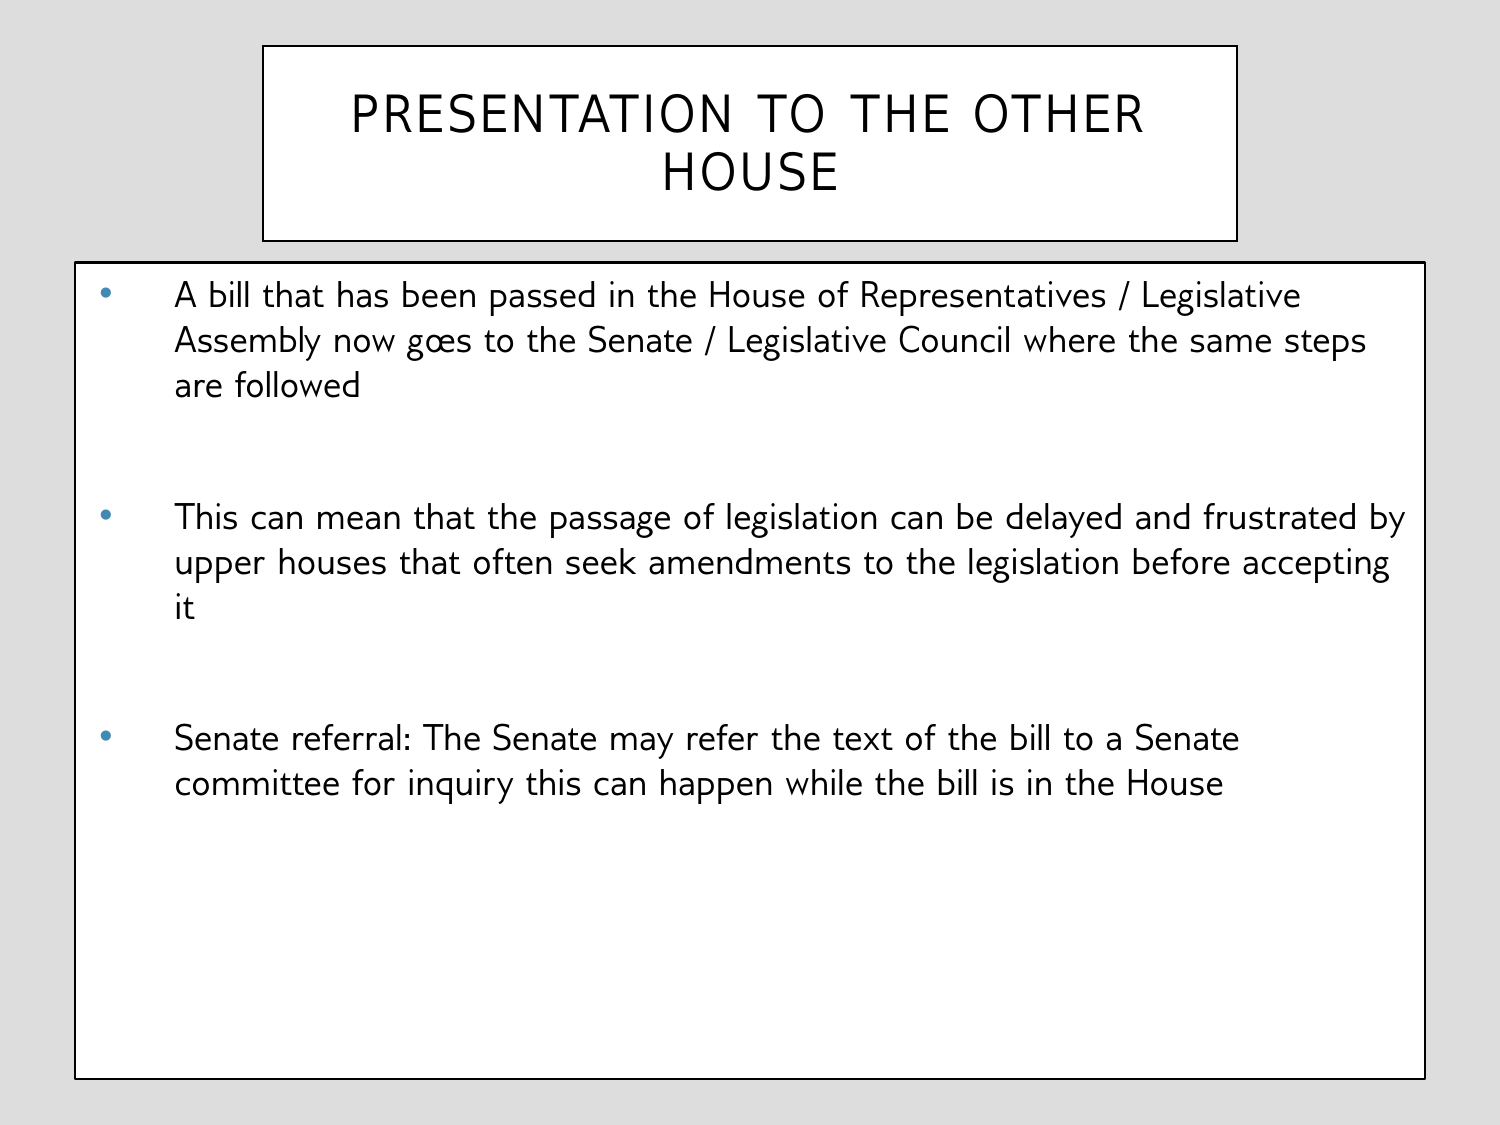

# Presentation to the Other House
A bill that has been passed in the House of Representatives / Legislative Assembly now goes to the Senate / Legislative Council where the same steps are followed

This can mean that the passage of legislation can be delayed and frustrated by upper houses that often seek amendments to the legislation before accepting it

Senate referral: The Senate may refer the text of the bill to a Senate committee for inquiry this can happen while the bill is in the House